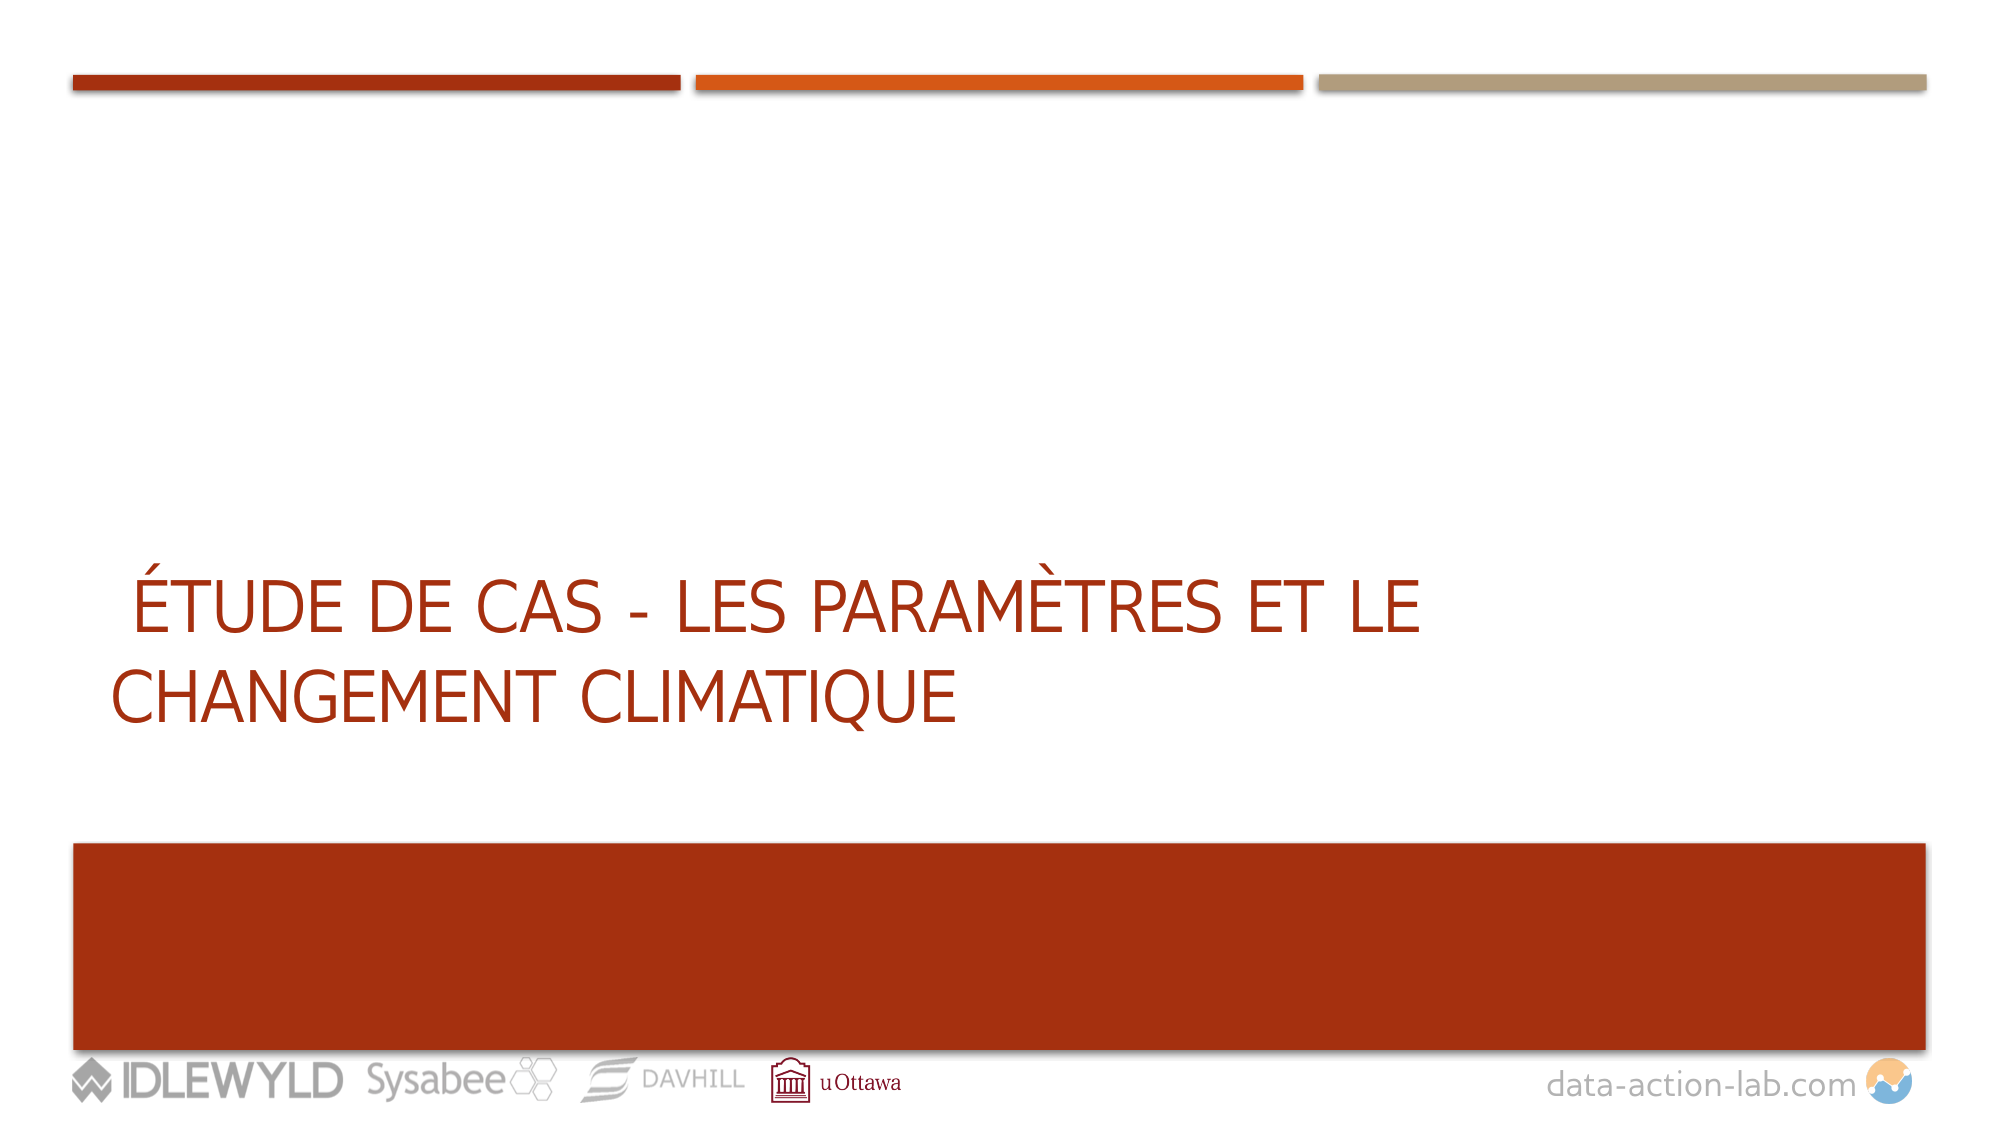

# Étude de cas - Les paramètres et le changement climatique